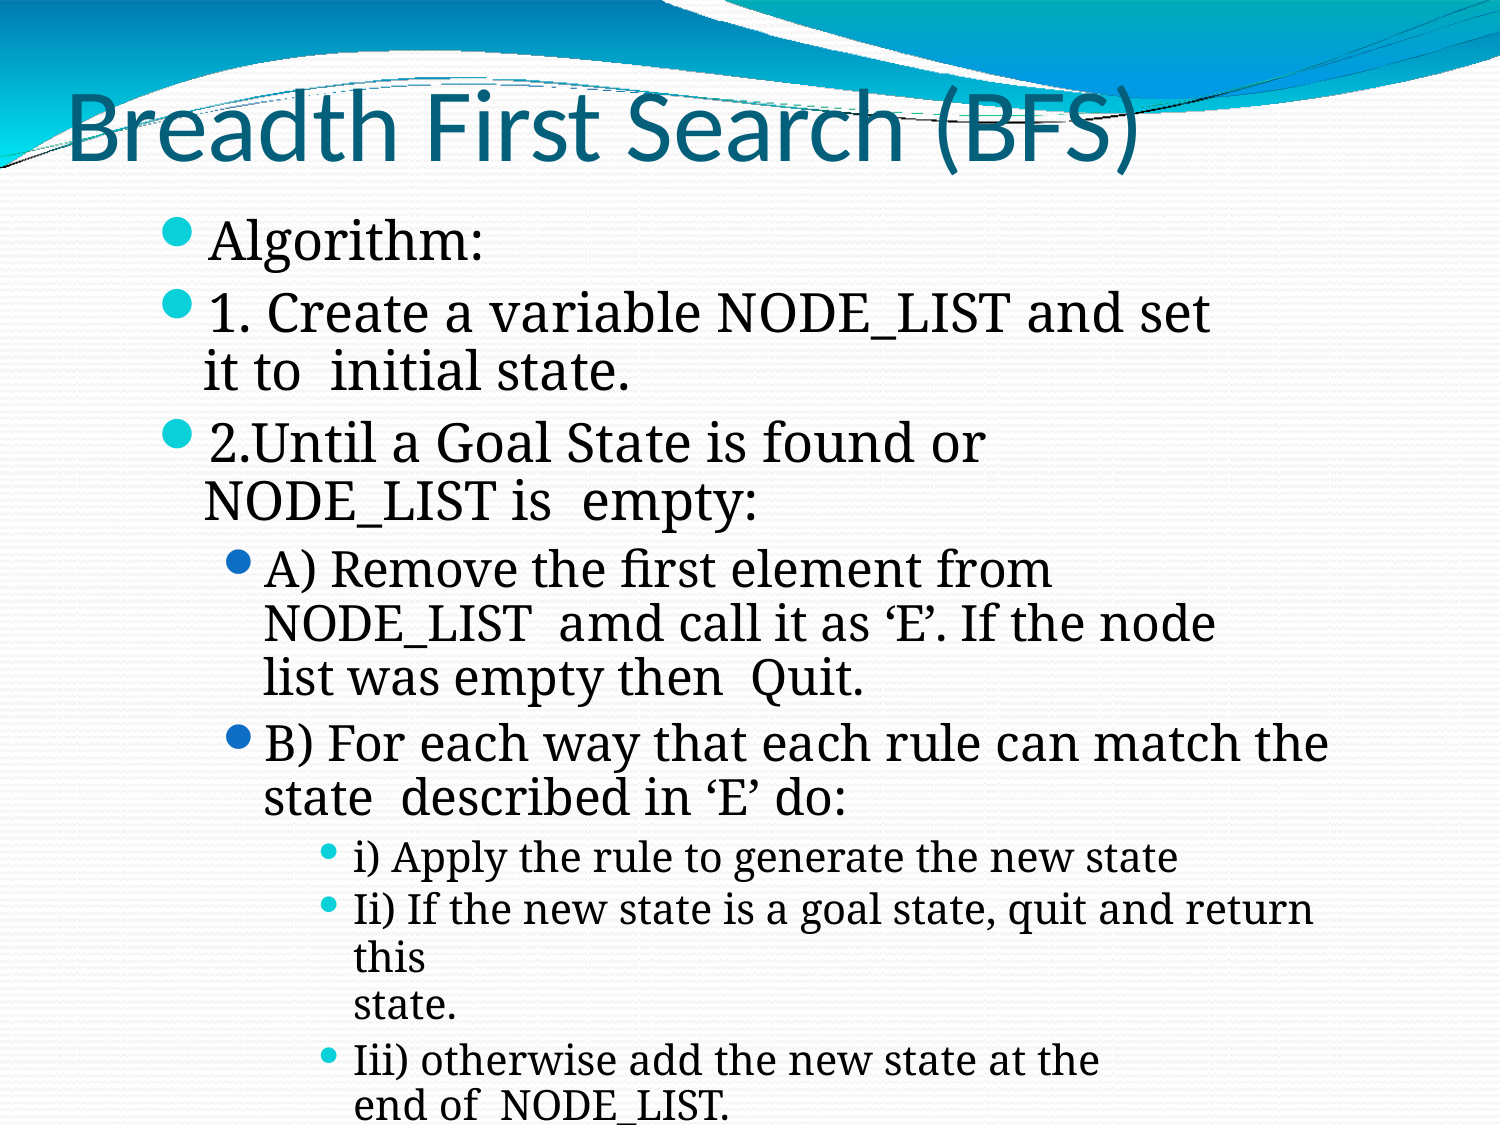

# Breadth First Search (BFS)
Algorithm:
1. Create a variable NODE_LIST and set it to  initial state.
2.Until a Goal State is found or NODE_LIST is  empty:
A) Remove the first element from NODE_LIST  amd call it as ‘E’. If the node list was empty then  Quit.
B) For each way that each rule can match the state  described in ‘E’ do:
i) Apply the rule to generate the new state
Ii) If the new state is a goal state, quit and return this
state.
Iii) otherwise add the new state at the end of  NODE_LIST.